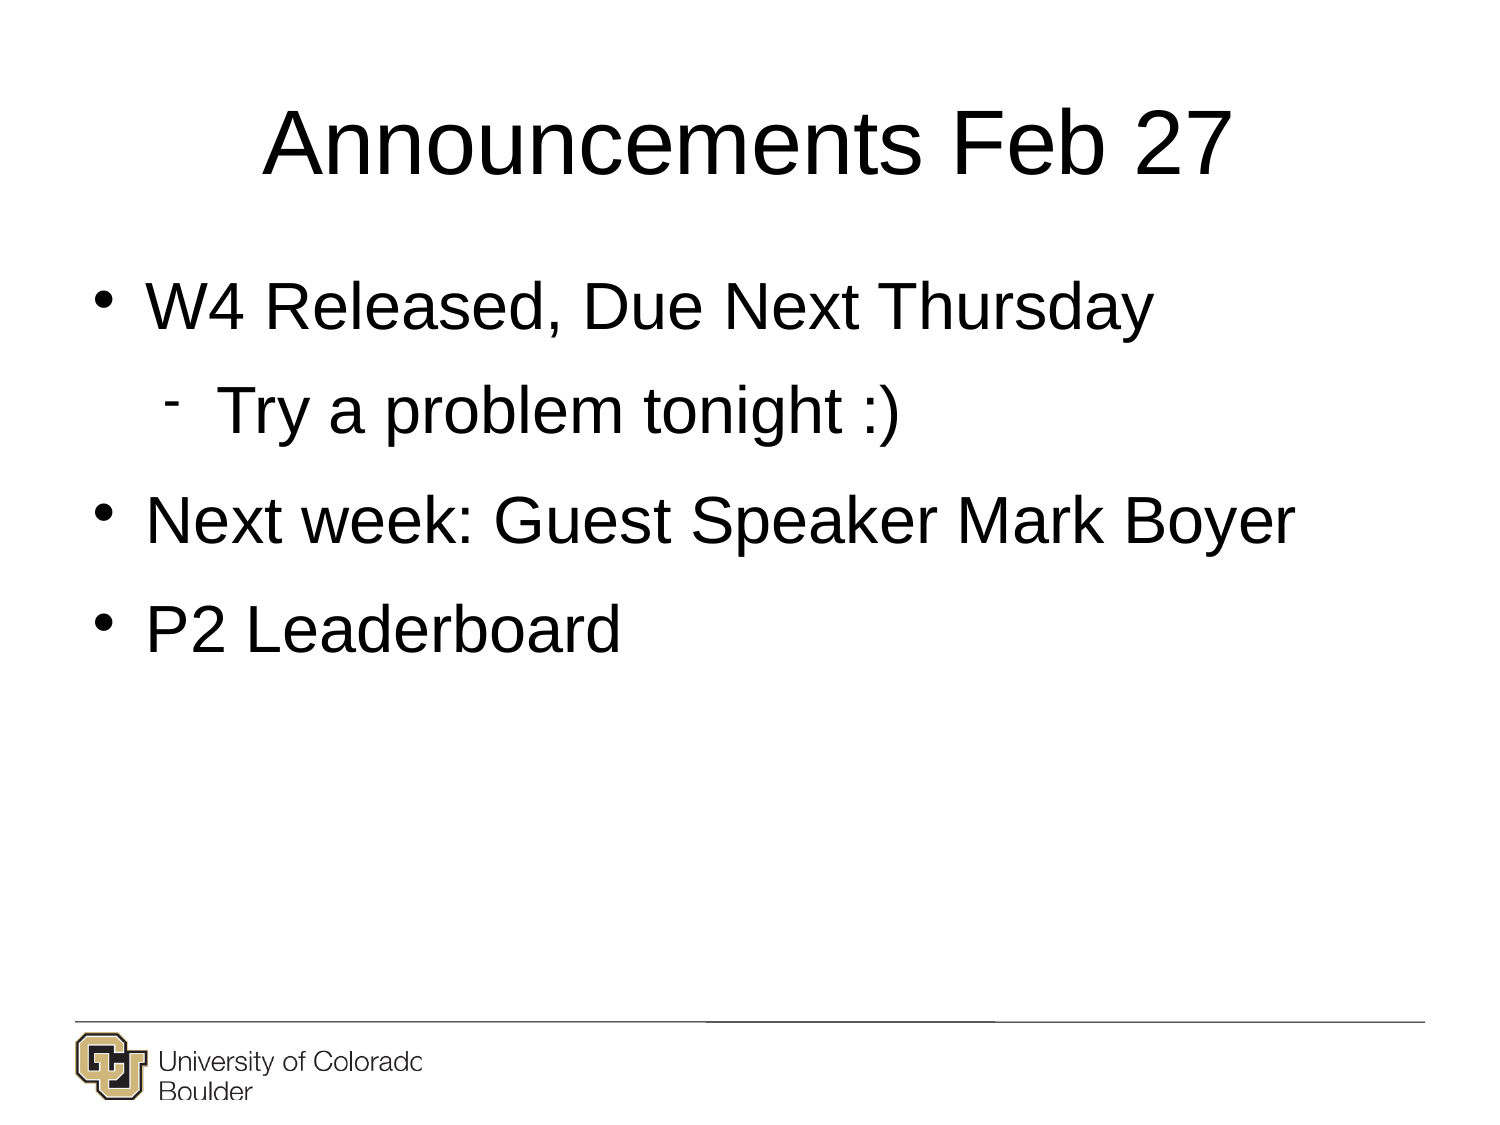

# Announcements Feb 27
W4 Released, Due Next Thursday
Try a problem tonight :)
Next week: Guest Speaker Mark Boyer
P2 Leaderboard